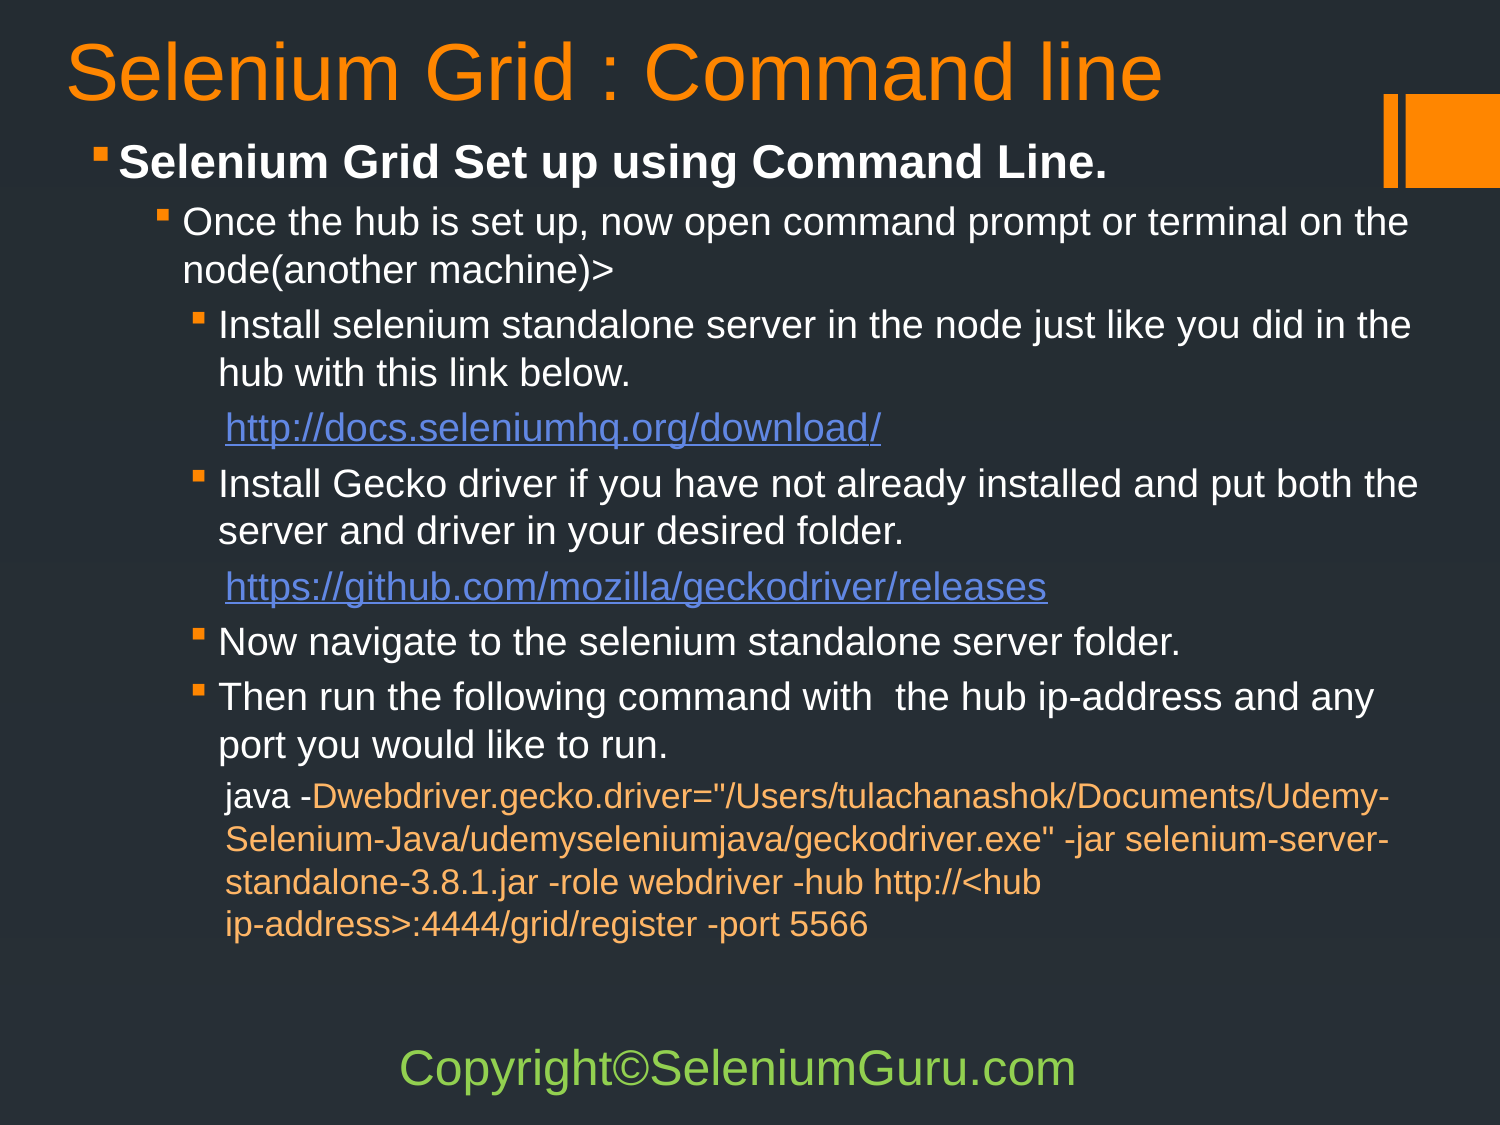

# Selenium Grid : Command line
Selenium Grid Set up using Command Line.
Once the hub is set up, now open command prompt or terminal on the node(another machine)>
Install selenium standalone server in the node just like you did in the hub with this link below.
http://docs.seleniumhq.org/download/
Install Gecko driver if you have not already installed and put both the server and driver in your desired folder.
https://github.com/mozilla/geckodriver/releases
Now navigate to the selenium standalone server folder.
Then run the following command with  the hub ip-address and any port you would like to run.
java -Dwebdriver.gecko.driver="/Users/tulachanashok/Documents/Udemy-Selenium-Java/udemyseleniumjava/geckodriver.exe" -jar selenium-server-standalone-3.8.1.jar -role webdriver -hub http://<hub ip-address>:4444/grid/register -port 5566

Copyright©SeleniumGuru.com